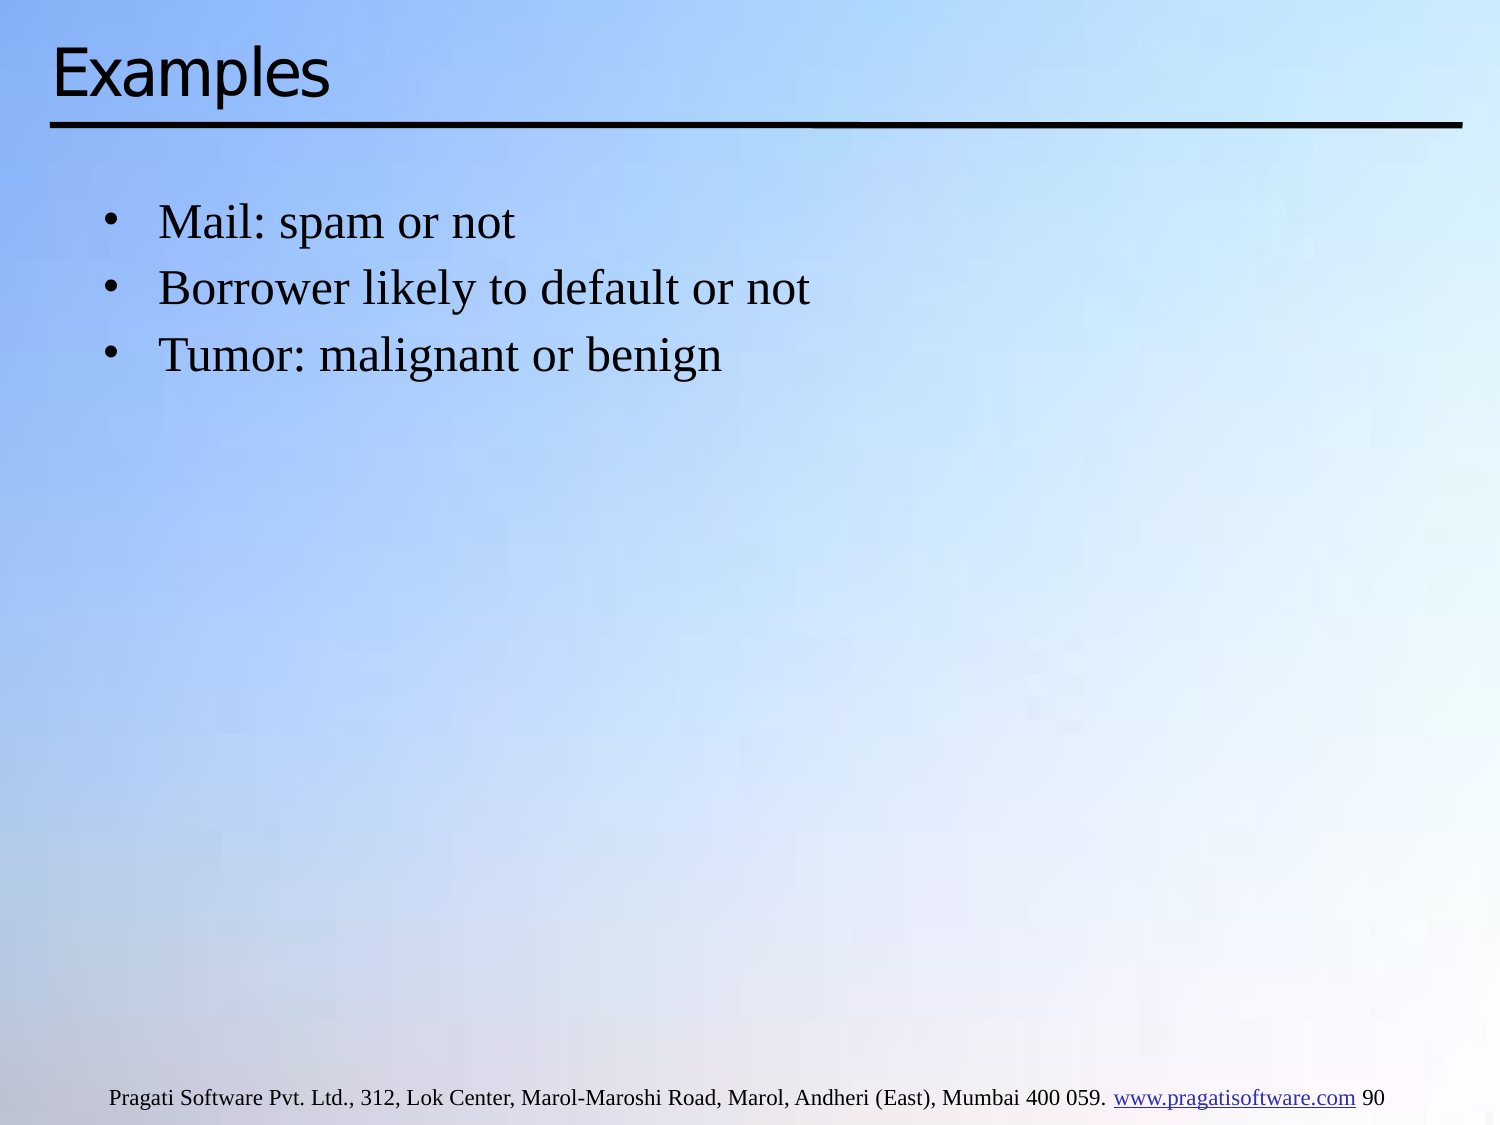

# Examples
Mail: spam or not
Borrower likely to default or not
Tumor: malignant or benign